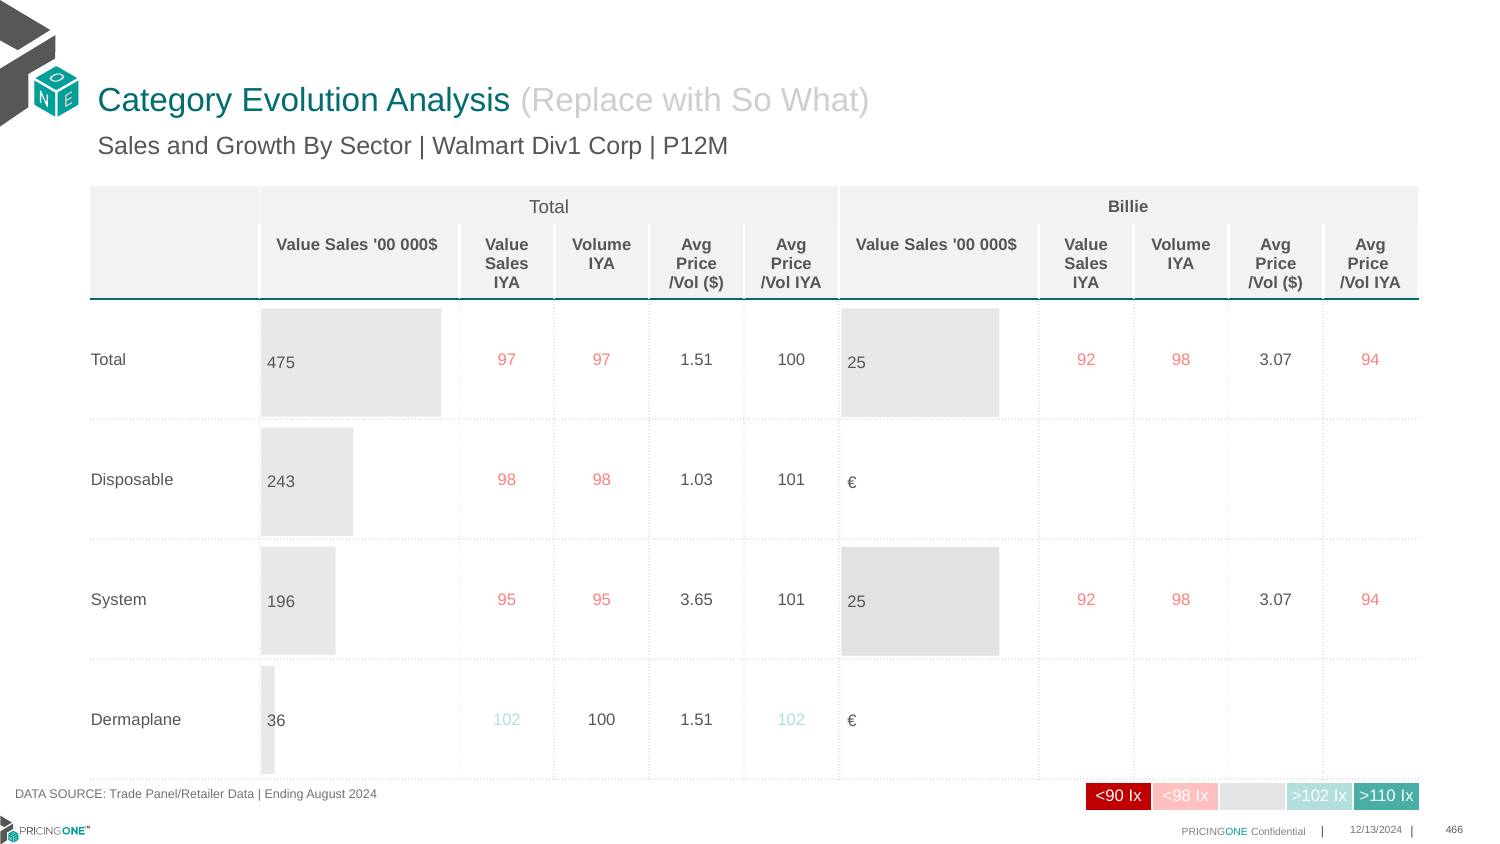

# Category Evolution Analysis (Replace with So What)
Sales and Growth By Sector | Walmart Div1 Corp | P12M
|  | Total |  |  |  |  | Billie |  |  |  |  |
| --- | --- | --- | --- | --- | --- | --- | --- | --- | --- | --- |
|  | Value Sales '00 000$ | Value Sales IYA | Volume IYA | Avg Price /Vol ($) | Avg Price /Vol IYA | Value Sales '00 000$ | Value Sales IYA | Volume IYA | Avg Price /Vol ($) | Avg Price /Vol IYA |
| Total |  | 97 | 97 | 1.51 | 100 |  | 92 | 98 | 3.07 | 94 |
| Disposable |  | 98 | 98 | 1.03 | 101 |  |  |  |  |  |
| System |  | 95 | 95 | 3.65 | 101 |  | 92 | 98 | 3.07 | 94 |
| Dermaplane |  | 102 | 100 | 1.51 | 102 |  |  |  |  |  |

### Chart

| Category | Value Sales |
|---|---|
| Grand | 475.20104 |
| Disposable | 243.22477 |
| System | 196.35869 |
| Dermaplane | 35.61758 |

### Chart

| Category | Value Sales |
|---|---|
| Grand | 24.99695 |
| Disposable | 0.0 |
| System | 24.99695 |
| Dermaplane | 0.0 |
DATA SOURCE: Trade Panel/Retailer Data | Ending August 2024
| <90 Ix | <98 Ix |  | >102 Ix | >110 Ix |
| --- | --- | --- | --- | --- |

12/13/2024
466